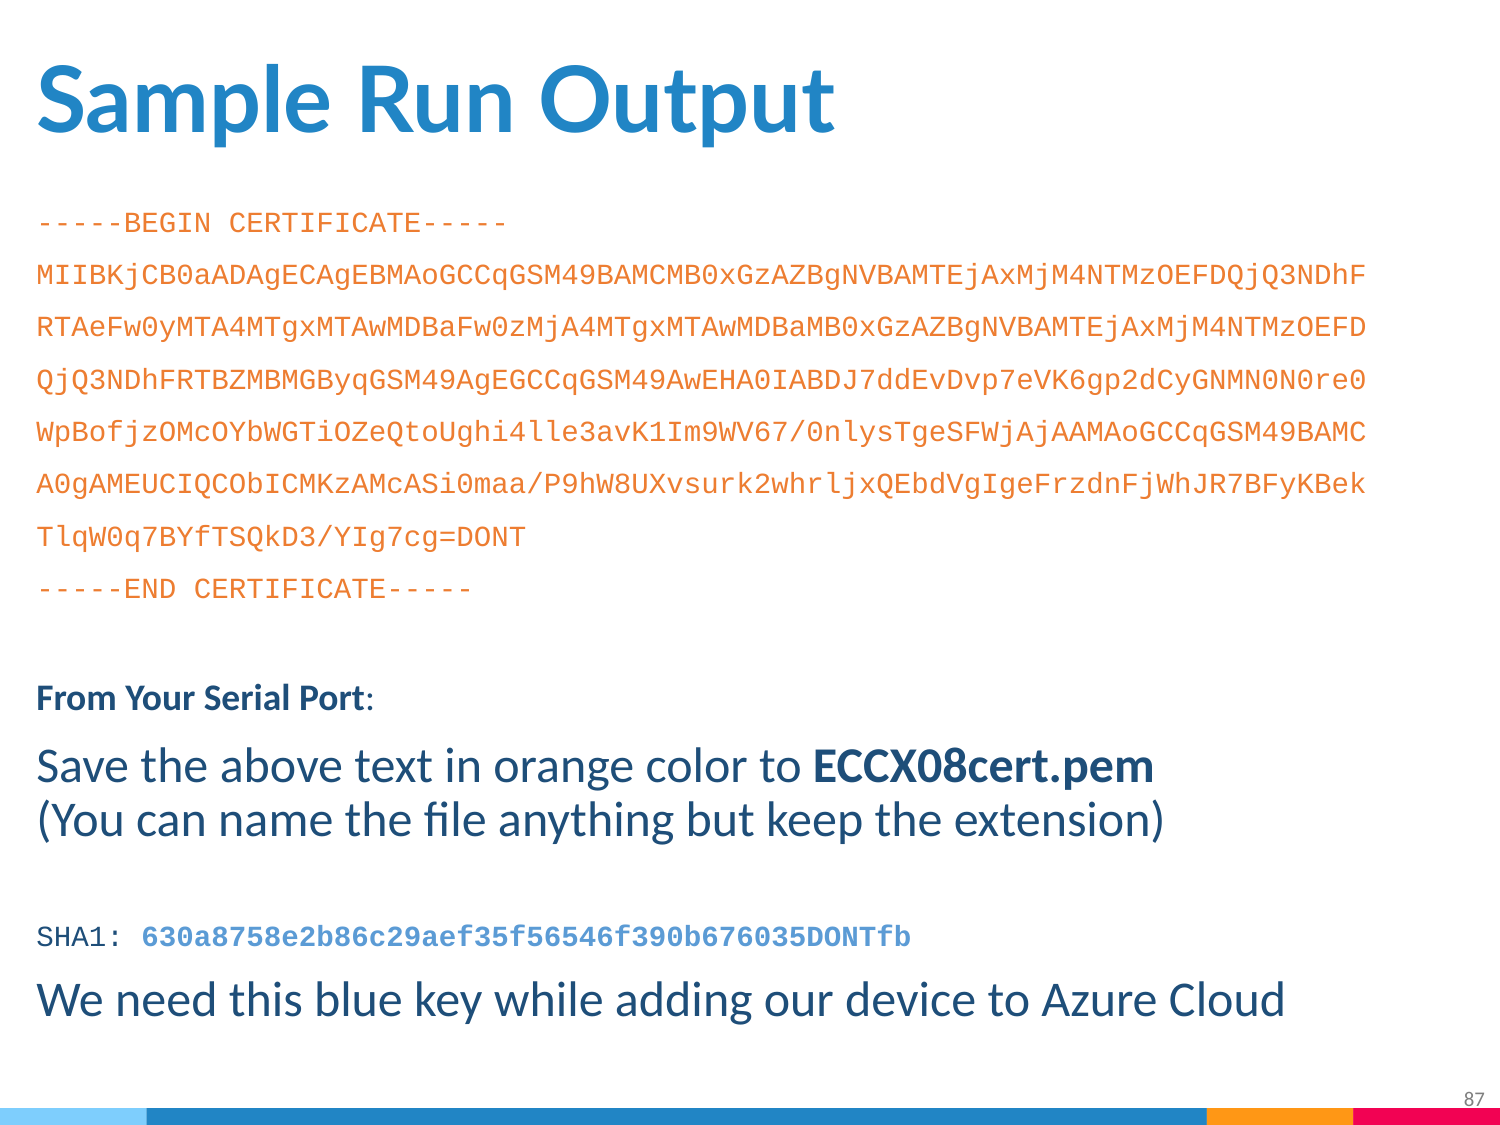

# Sample Run Output
-----BEGIN CERTIFICATE-----
MIIBKjCB0aADAgECAgEBMAoGCCqGSM49BAMCMB0xGzAZBgNVBAMTEjAxMjM4NTMzOEFDQjQ3NDhF
RTAeFw0yMTA4MTgxMTAwMDBaFw0zMjA4MTgxMTAwMDBaMB0xGzAZBgNVBAMTEjAxMjM4NTMzOEFD
QjQ3NDhFRTBZMBMGByqGSM49AgEGCCqGSM49AwEHA0IABDJ7ddEvDvp7eVK6gp2dCyGNMN0N0re0
WpBofjzOMcOYbWGTiOZeQtoUghi4lle3avK1Im9WV67/0nlysTgeSFWjAjAAMAoGCCqGSM49BAMC
A0gAMEUCIQCObICMKzAMcASi0maa/P9hW8UXvsurk2whrljxQEbdVgIgeFrzdnFjWhJR7BFyKBek
TlqW0q7BYfTSQkD3/YIg7cg=DONT
-----END CERTIFICATE-----

From Your Serial Port:
Save the above text in orange color to ECCX08cert.pem
(You can name the file anything but keep the extension)

SHA1: 630a8758e2b86c29aef35f56546f390b676035DONTfb
We need this blue key while adding our device to Azure Cloud
87